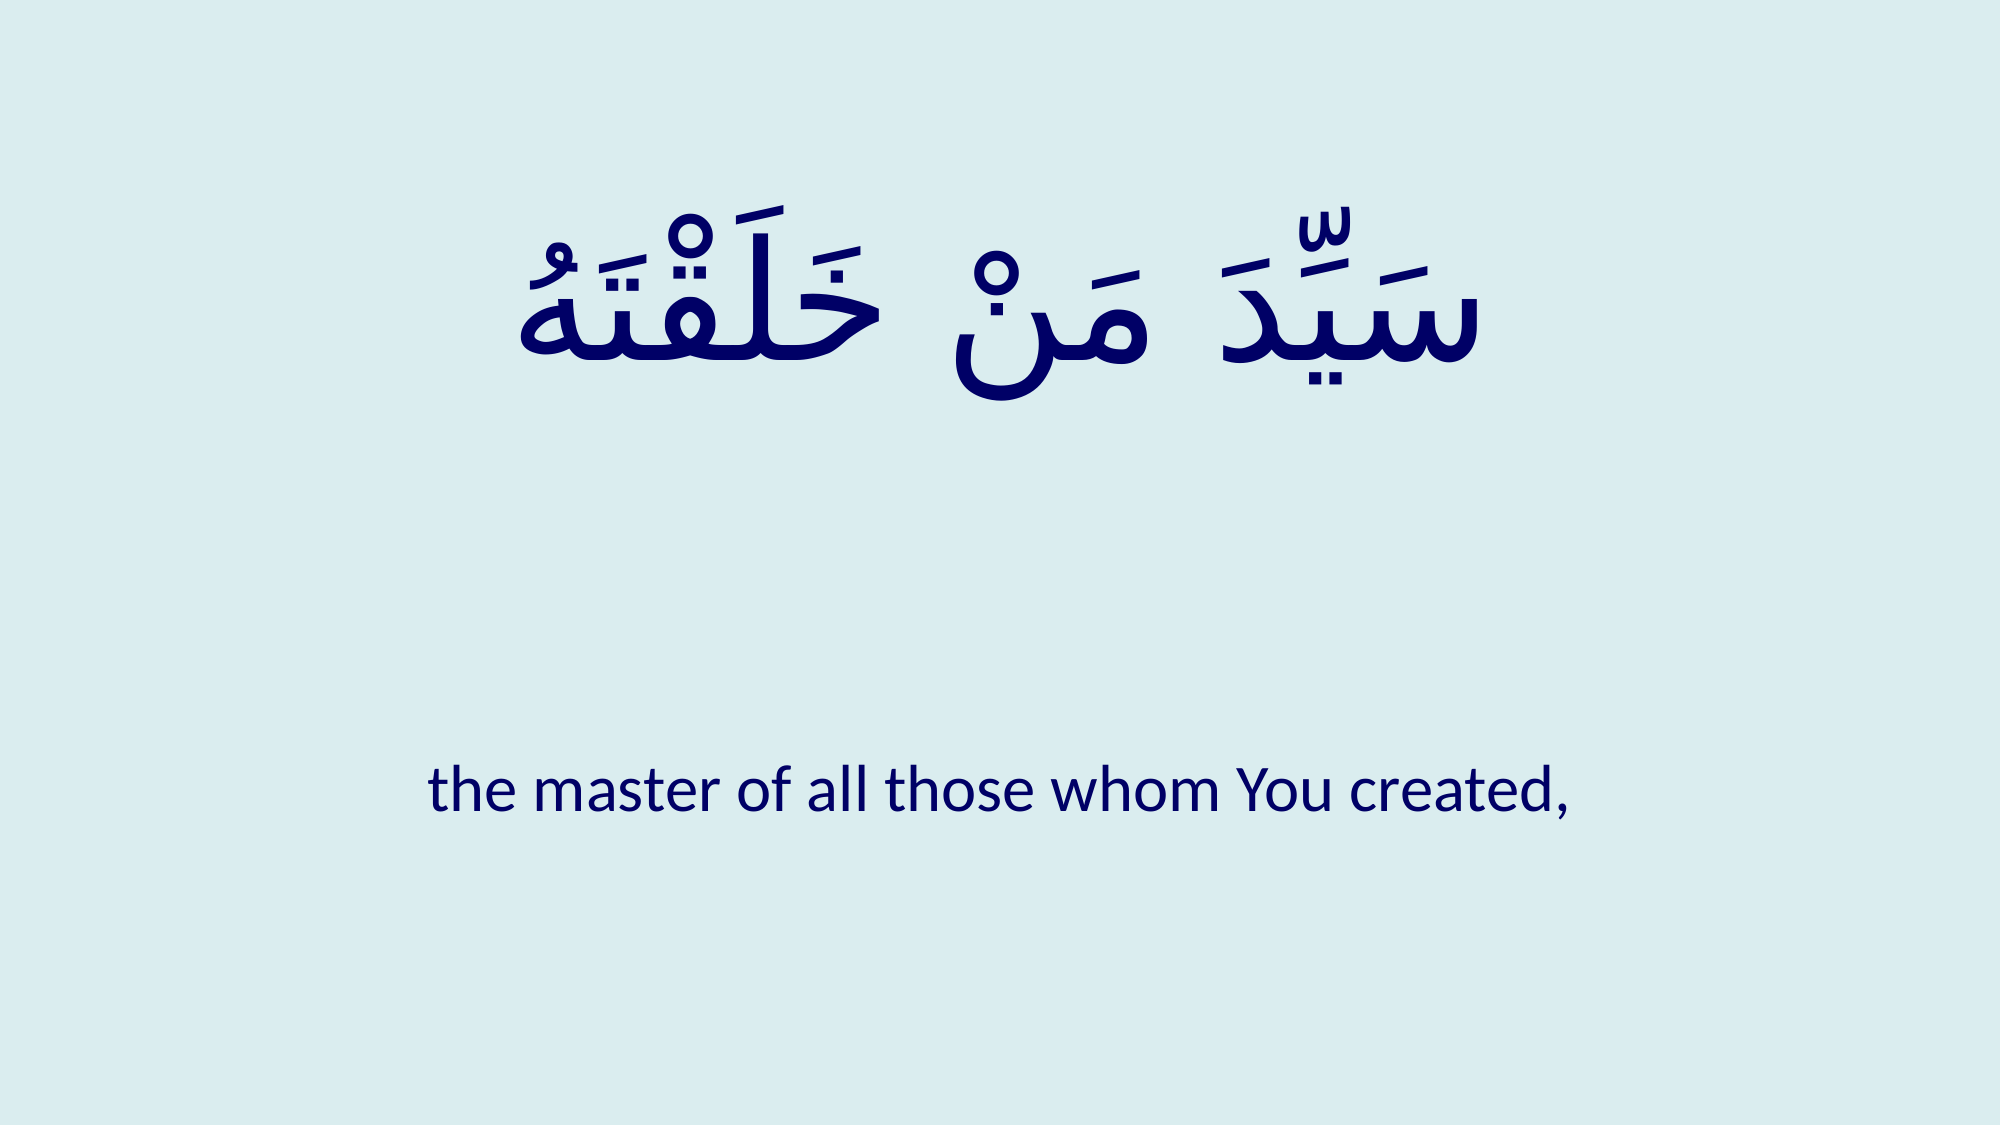

# سَيِّدَ مَنْ خَلَقْتَهُ
the master of all those whom You created,